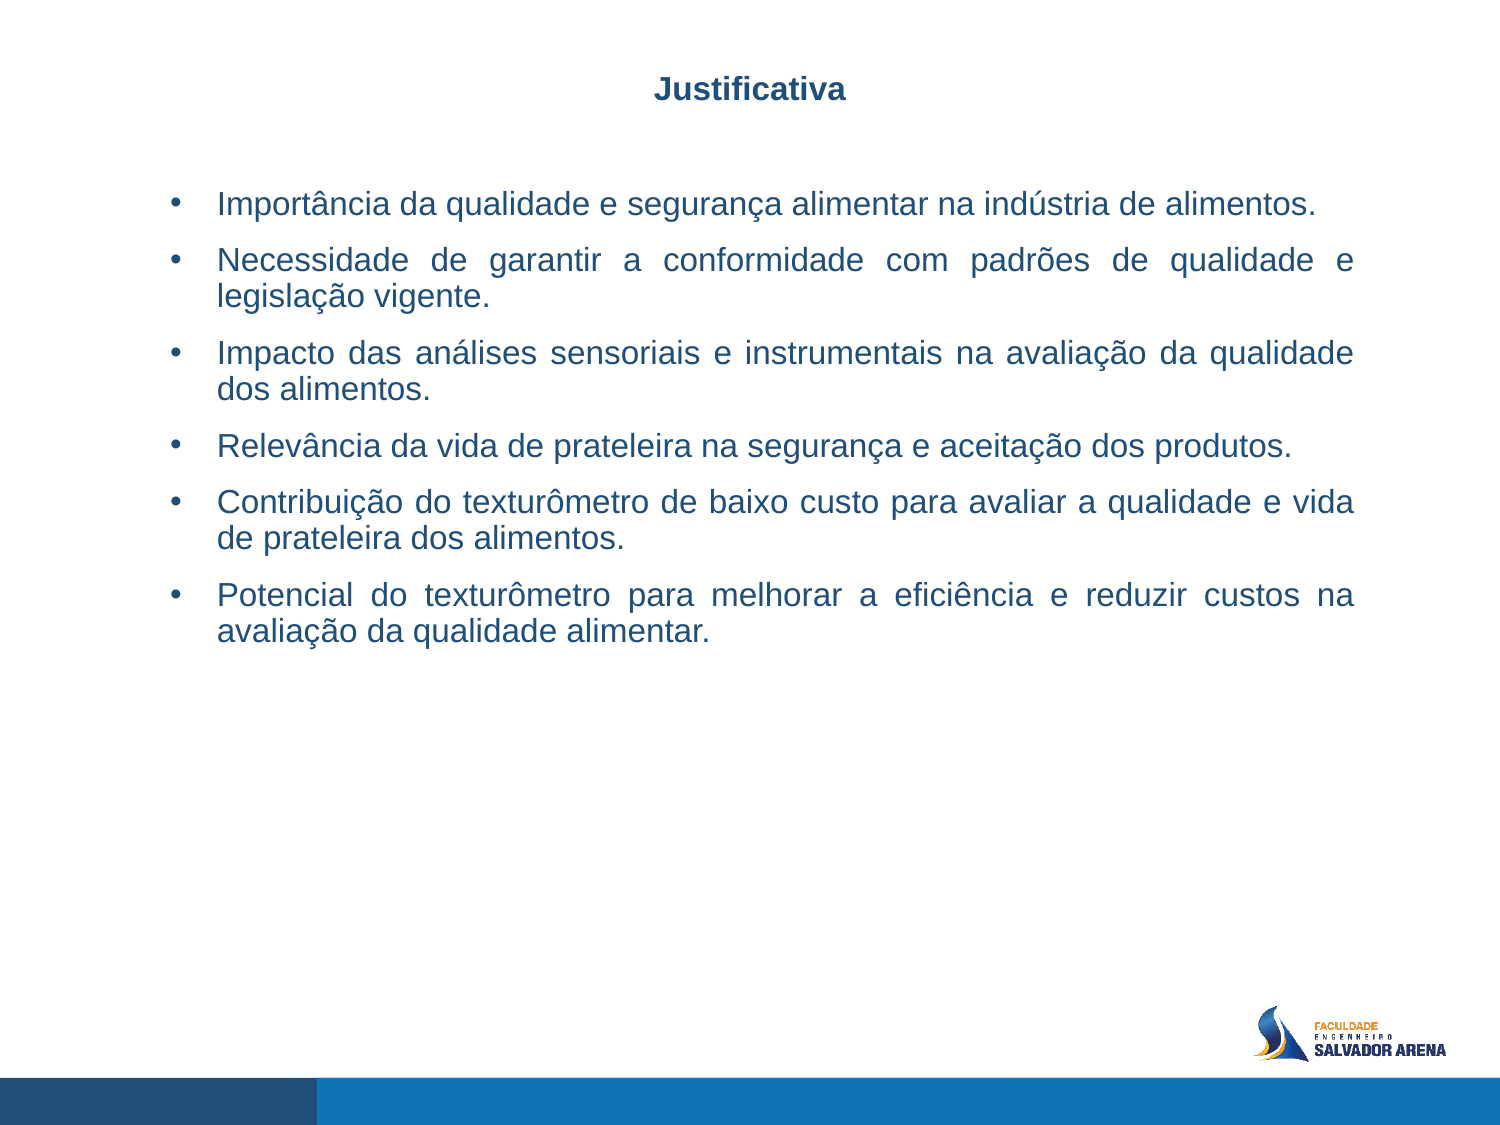

Justificativa
Importância da qualidade e segurança alimentar na indústria de alimentos.
Necessidade de garantir a conformidade com padrões de qualidade e legislação vigente.
Impacto das análises sensoriais e instrumentais na avaliação da qualidade dos alimentos.
Relevância da vida de prateleira na segurança e aceitação dos produtos.
Contribuição do texturômetro de baixo custo para avaliar a qualidade e vida de prateleira dos alimentos.
Potencial do texturômetro para melhorar a eficiência e reduzir custos na avaliação da qualidade alimentar.